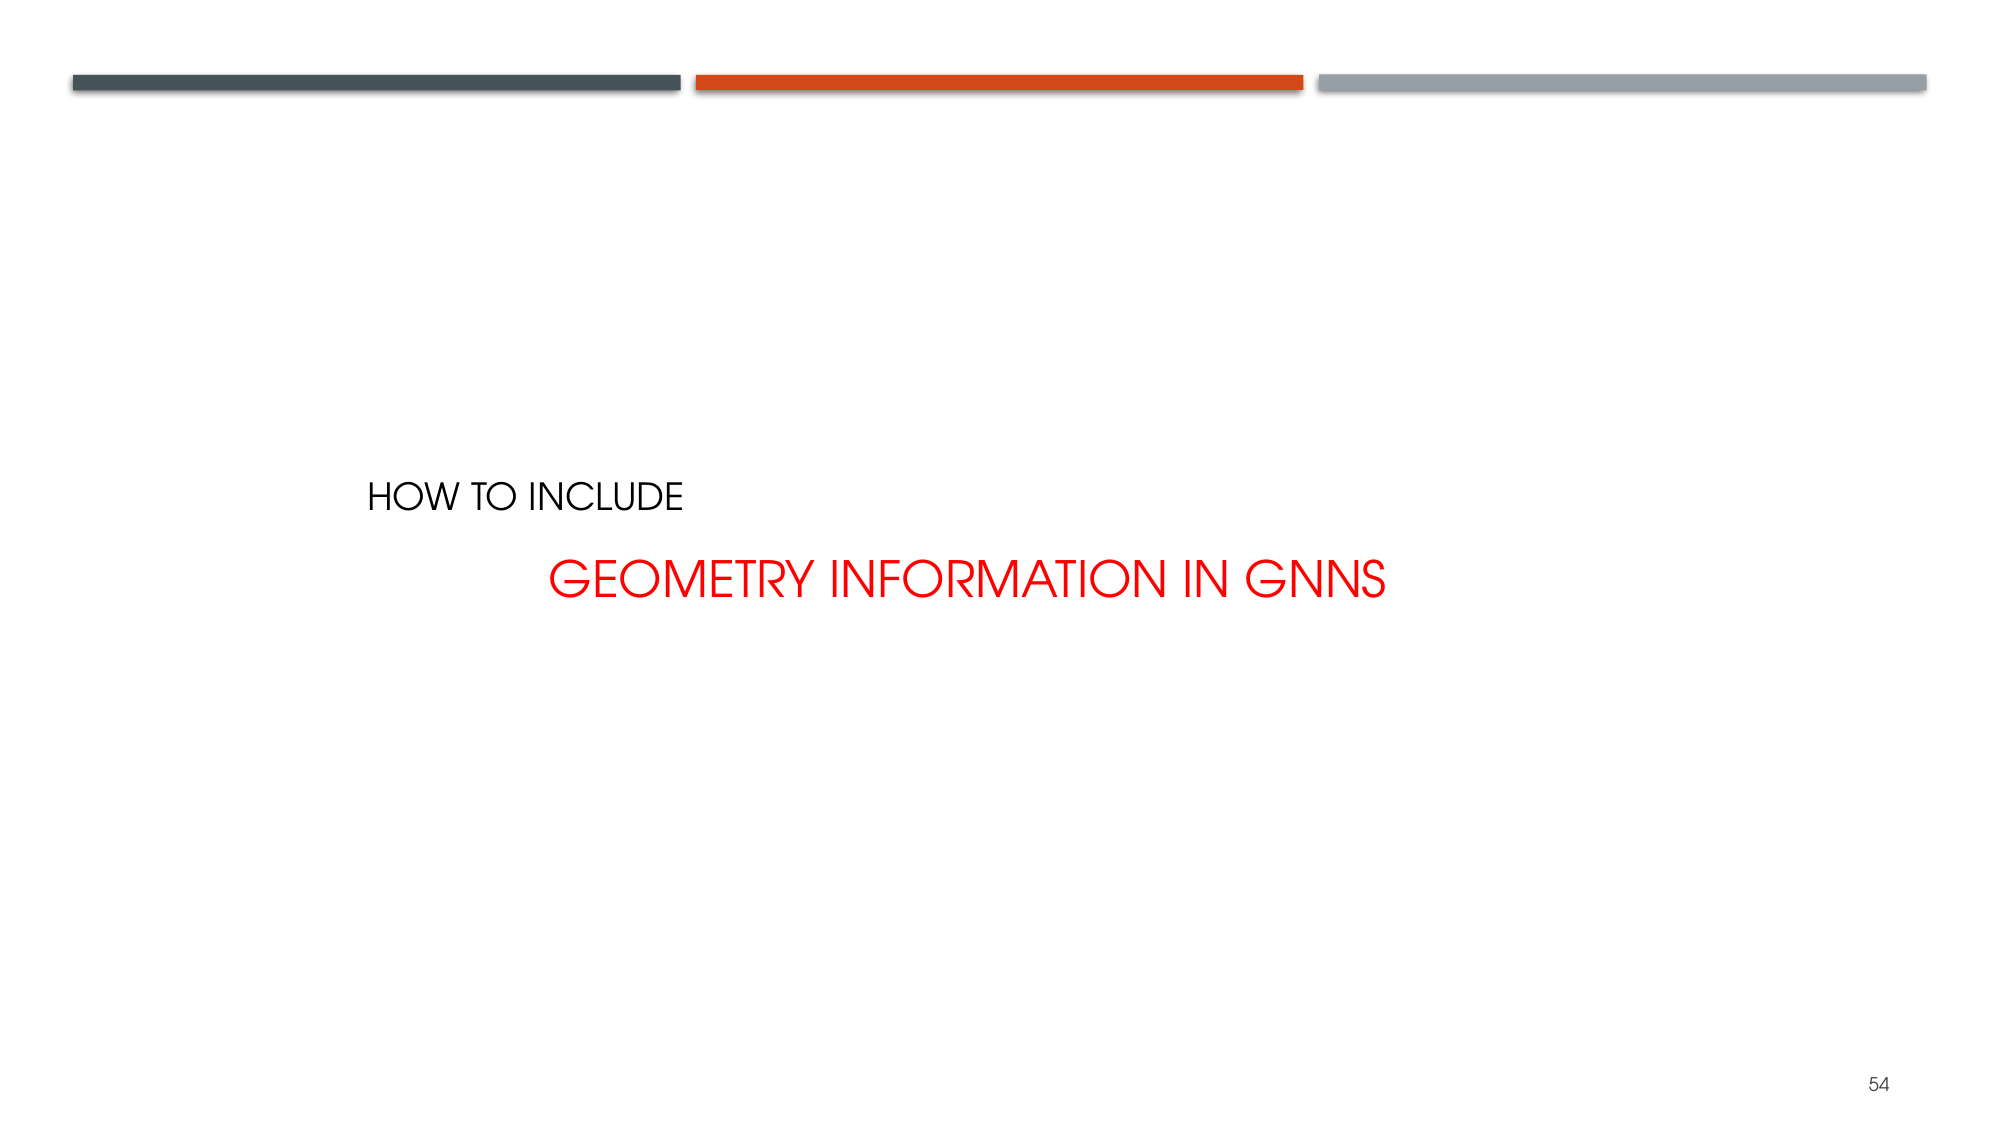

How to include
# Geometry information in GNNs
54